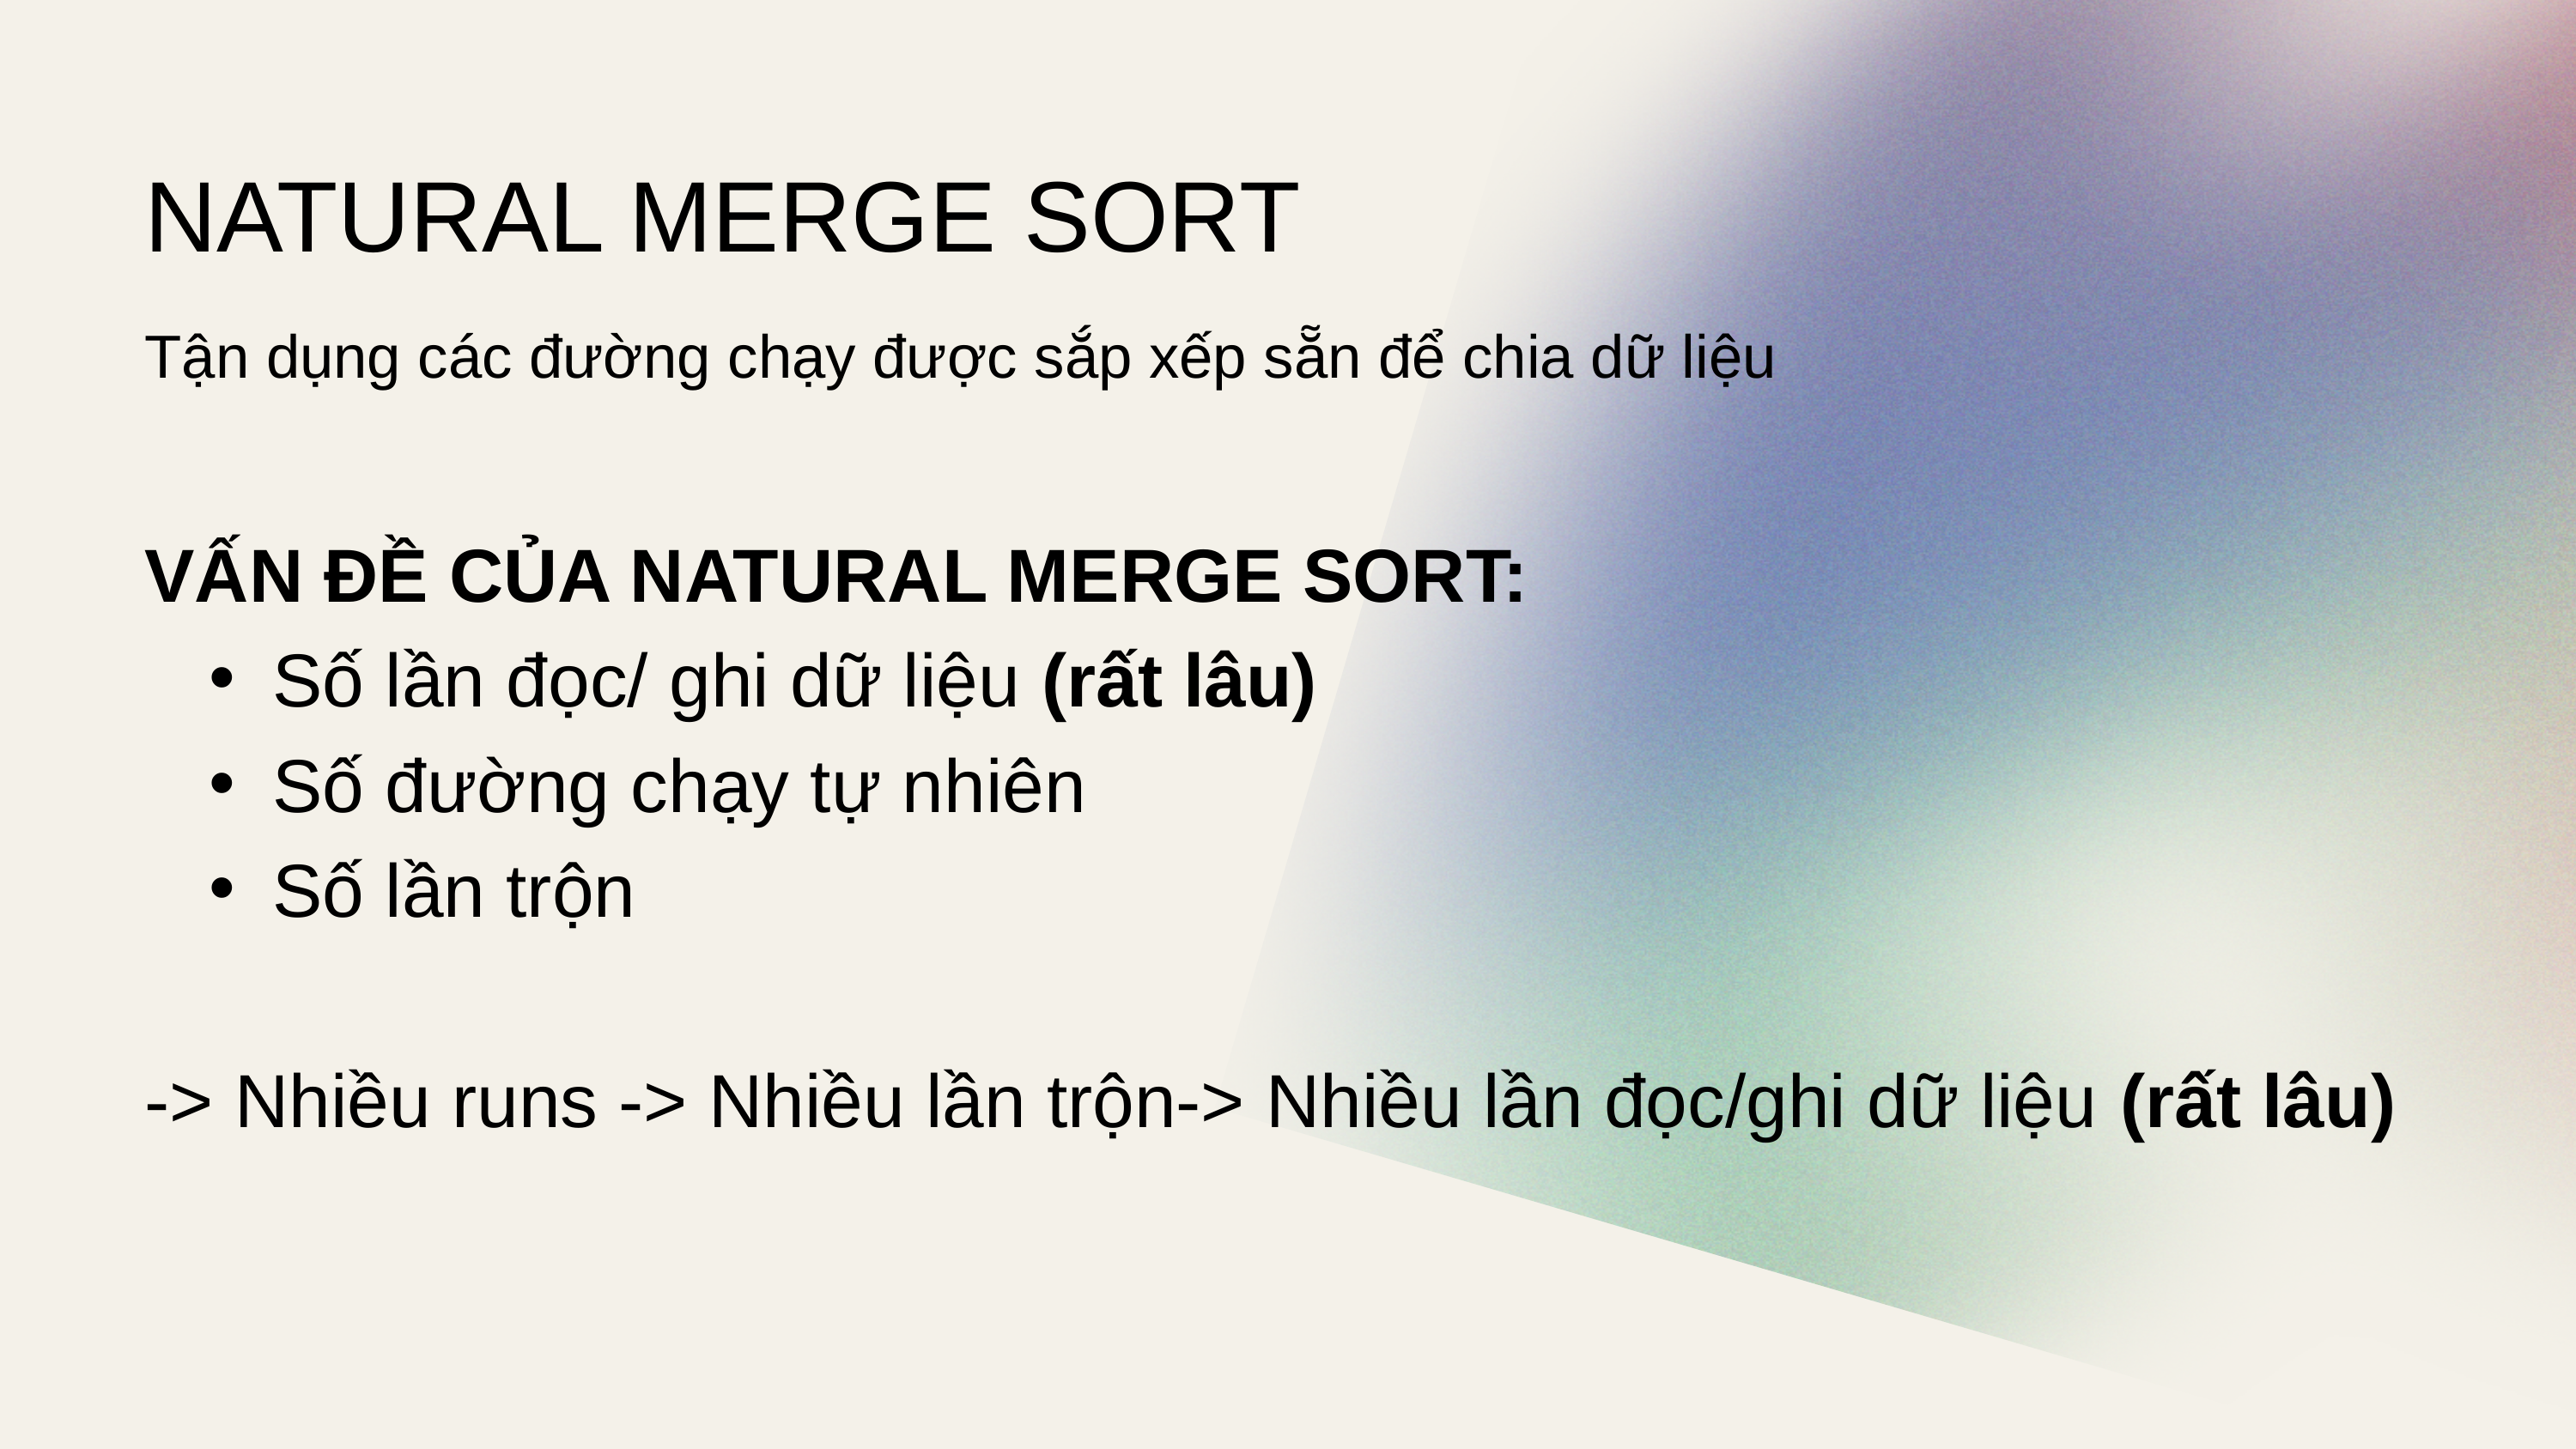

NATURAL MERGE SORT
Tận dụng các đường chạy được sắp xếp sẵn để chia dữ liệu
VẤN ĐỀ CỦA NATURAL MERGE SORT:
Số lần đọc/ ghi dữ liệu (rất lâu)
Số đường chạy tự nhiên
Số lần trộn

-> Nhiều runs -> Nhiều lần trộn-> Nhiều lần đọc/ghi dữ liệu (rất lâu)